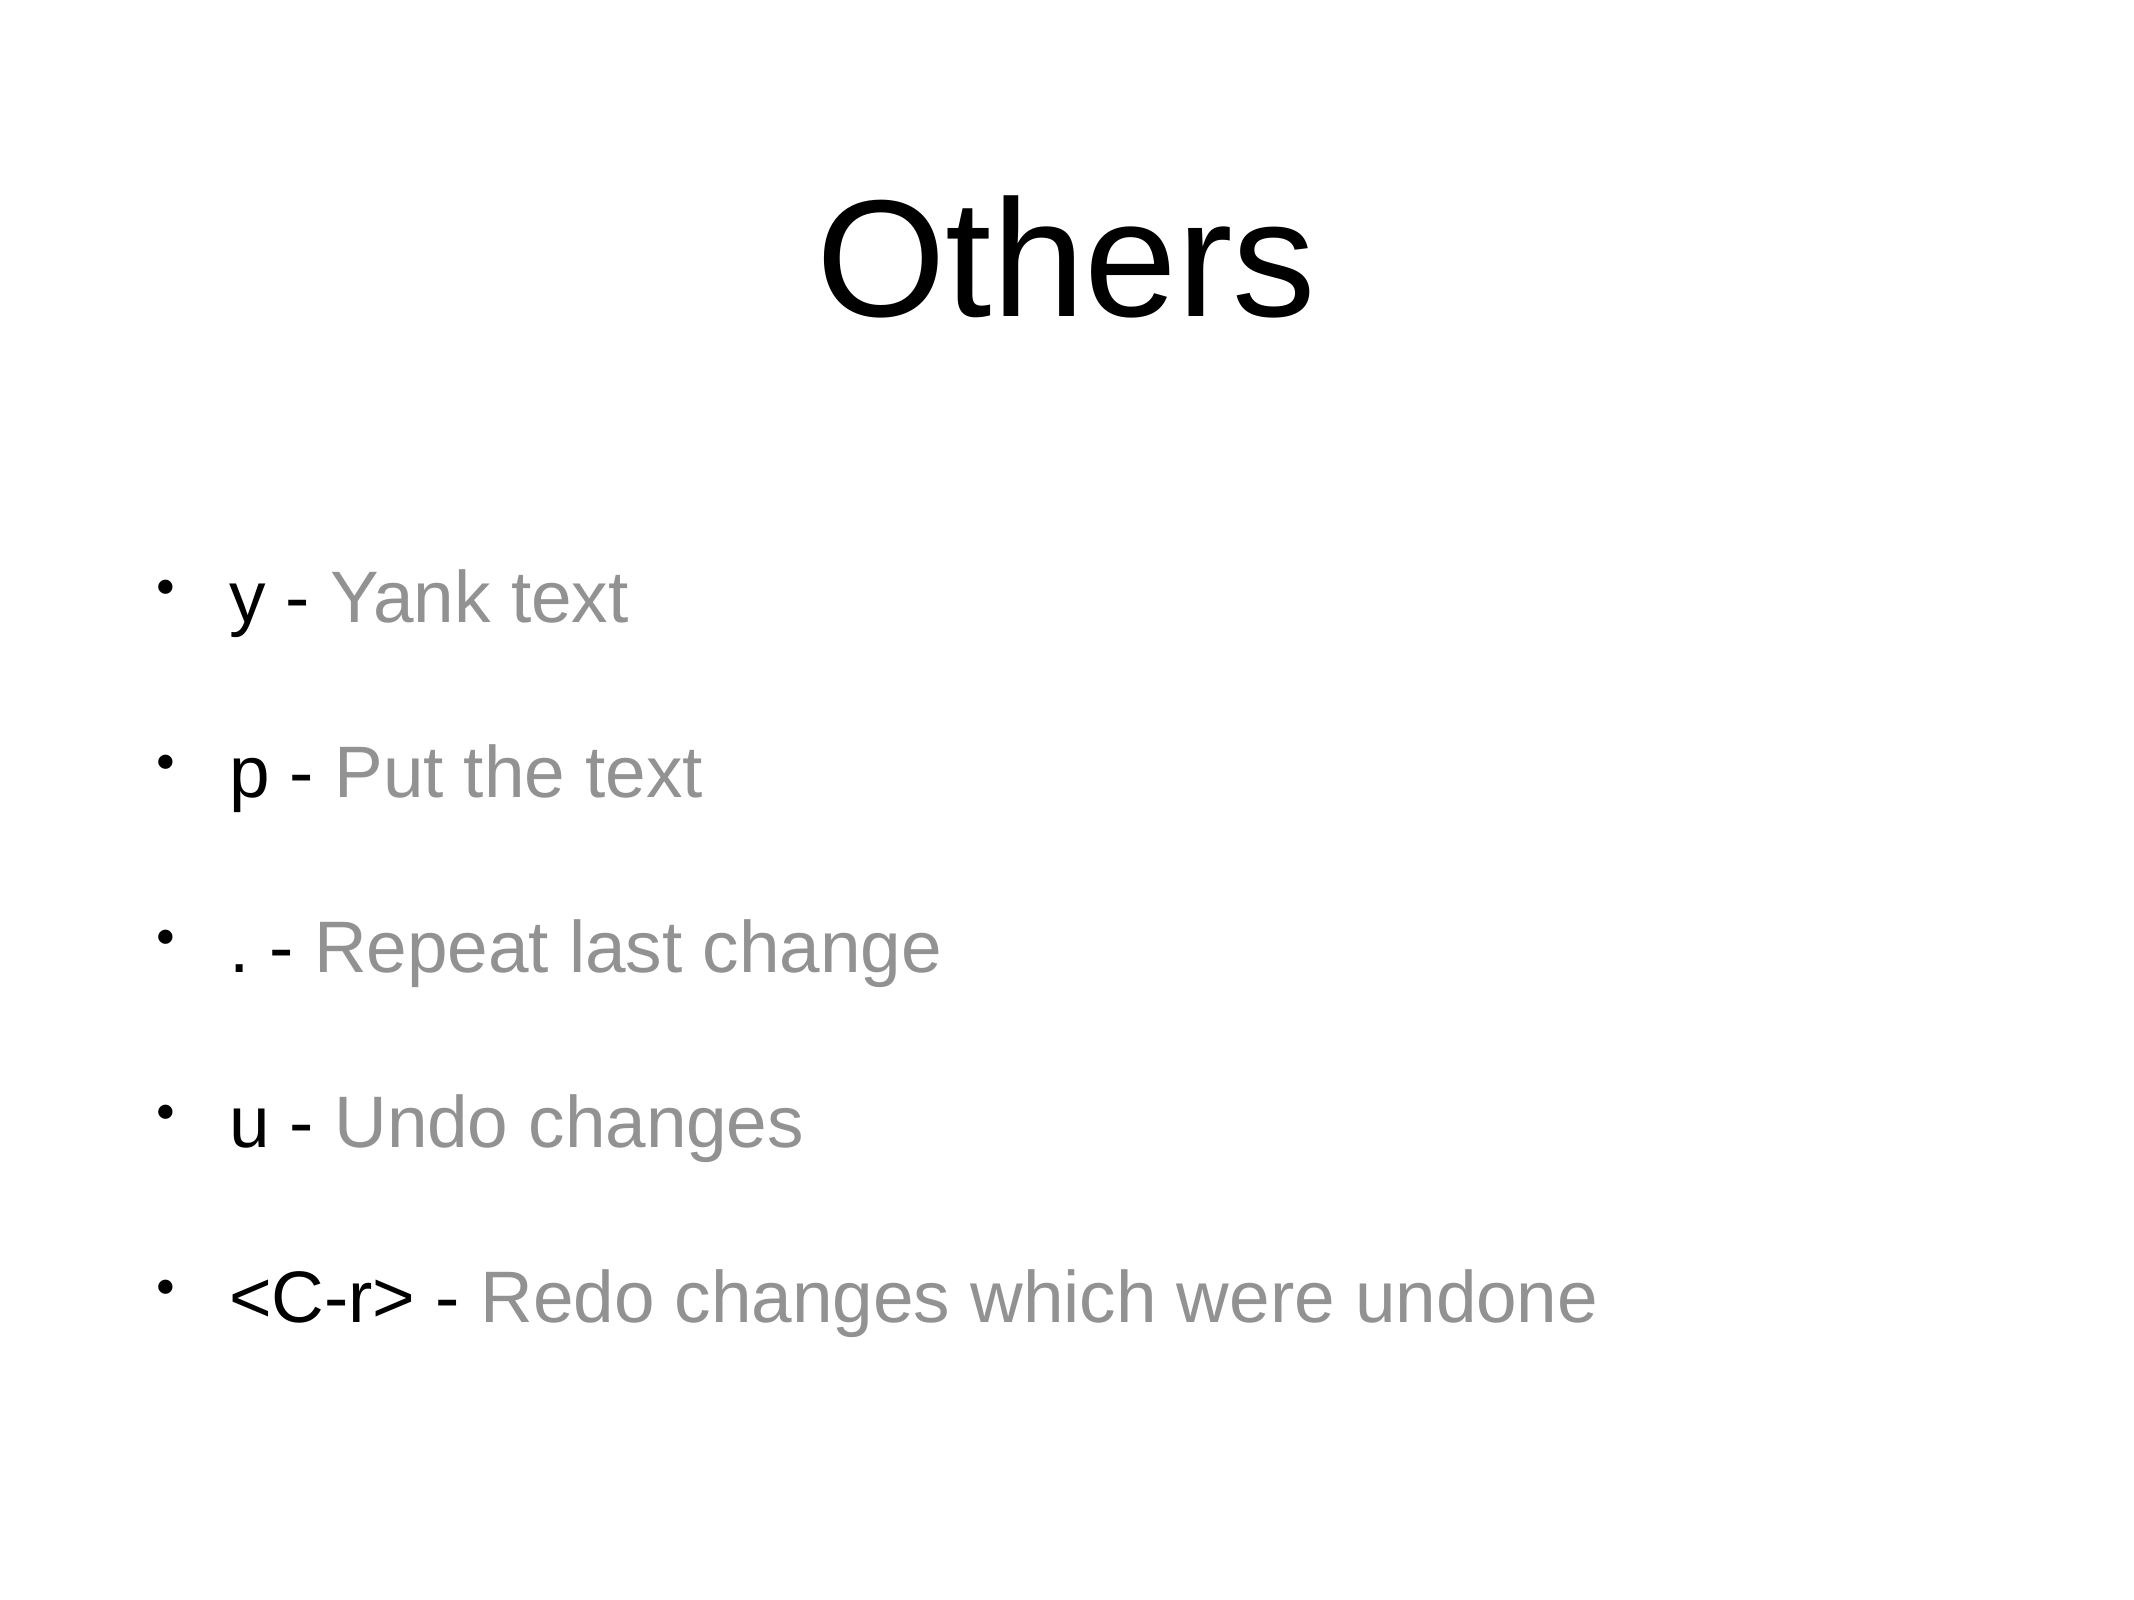

# Others
y - Yank text
p - Put the text
. - Repeat last change
u - Undo changes
<C-r> - Redo changes which were undone